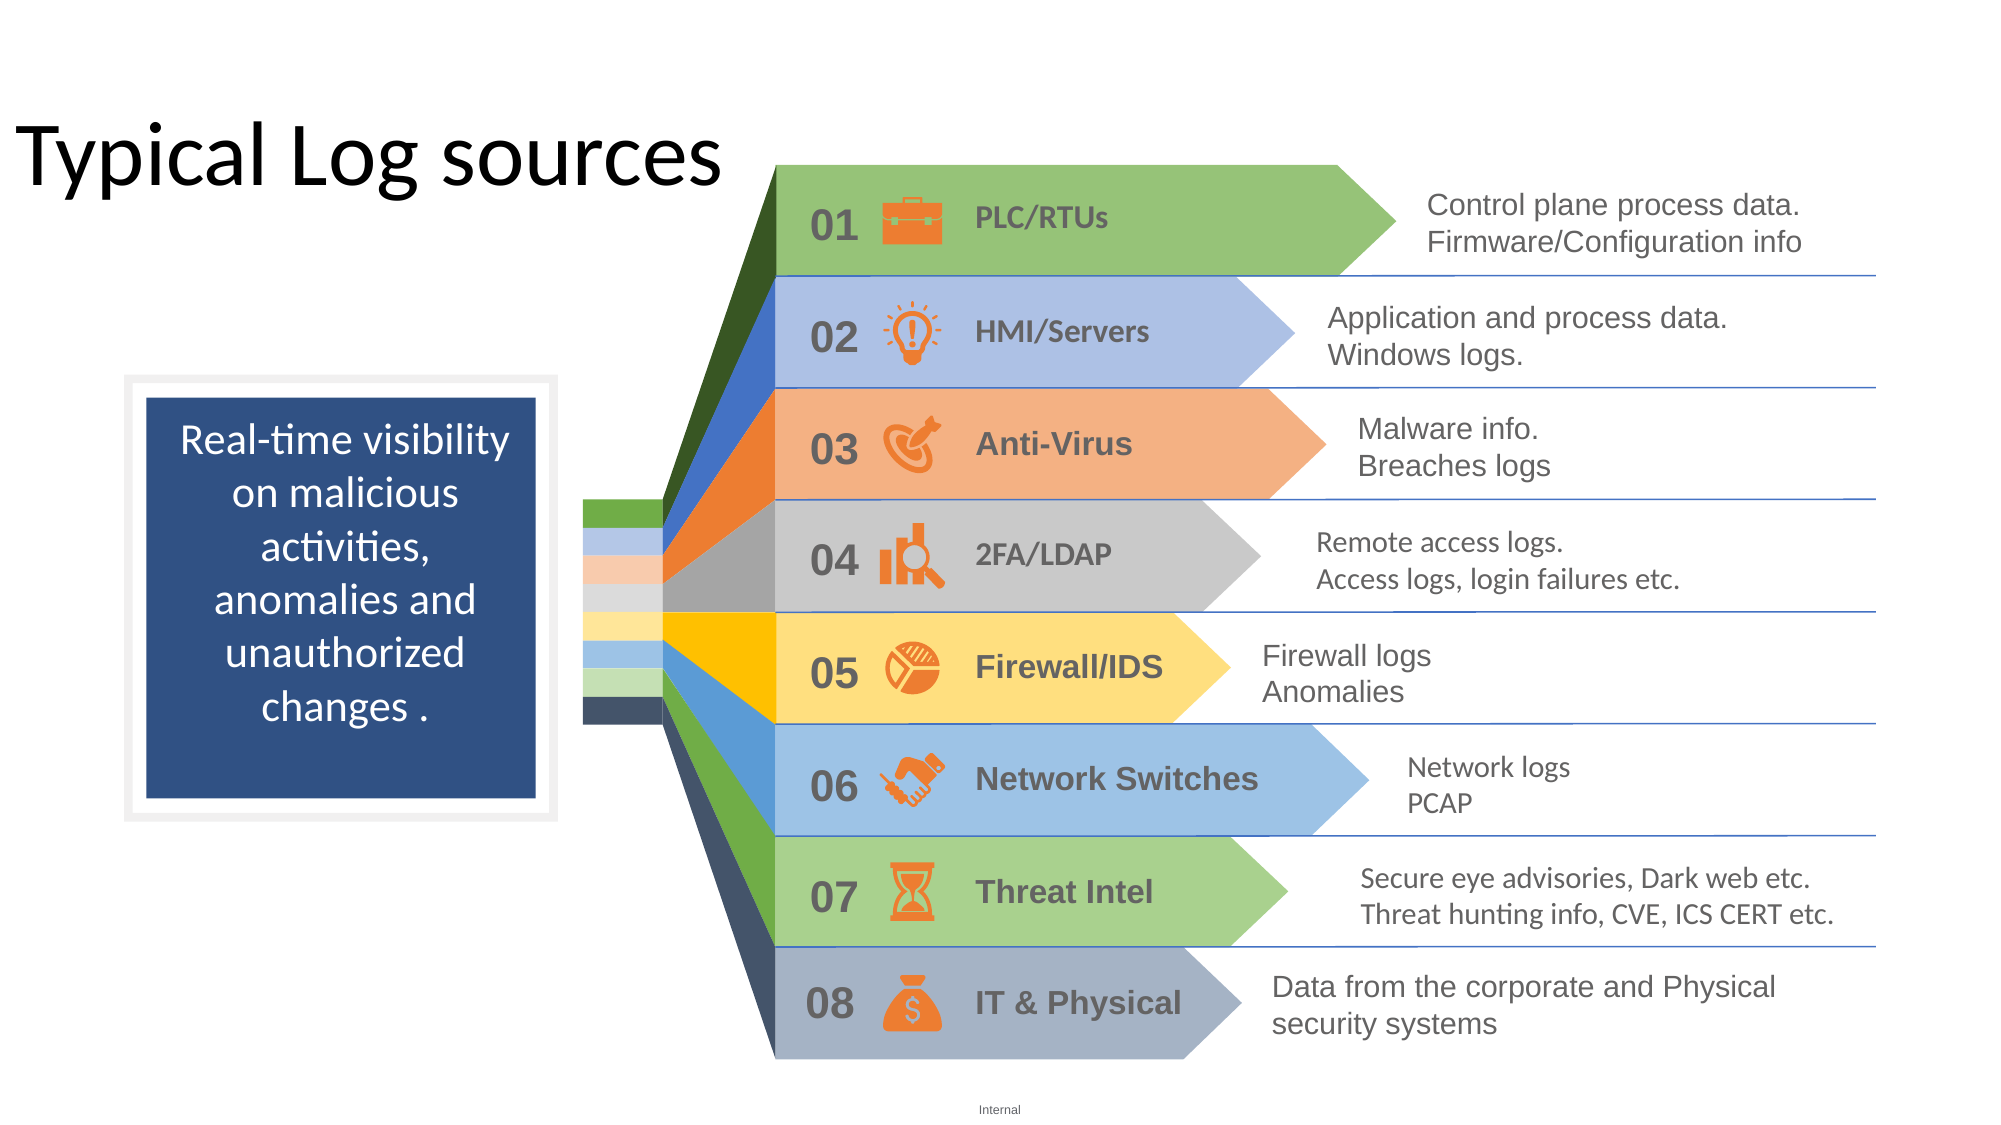

Typical Log sources

Control plane process data.
Firmware/Configuration info
PLC/RTUs
01

Application and process data.
Windows logs.
02

HMI/Servers

Malware info.
Breaches logs
Real-time visibility on malicious activities, anomalies and unauthorized changes .
03
Anti-Virus

Remote access logs.
Access logs, login failures etc.

04
2FA/LDAP

Firewall logs
Anomalies
05
Firewall/IDS

Network logs
PCAP
06
Network Switches

Secure eye advisories, Dark web etc.
Threat hunting info, CVE, ICS CERT etc.
07

Threat Intel

Data from the corporate and Physical security systems
08
IT & Physical